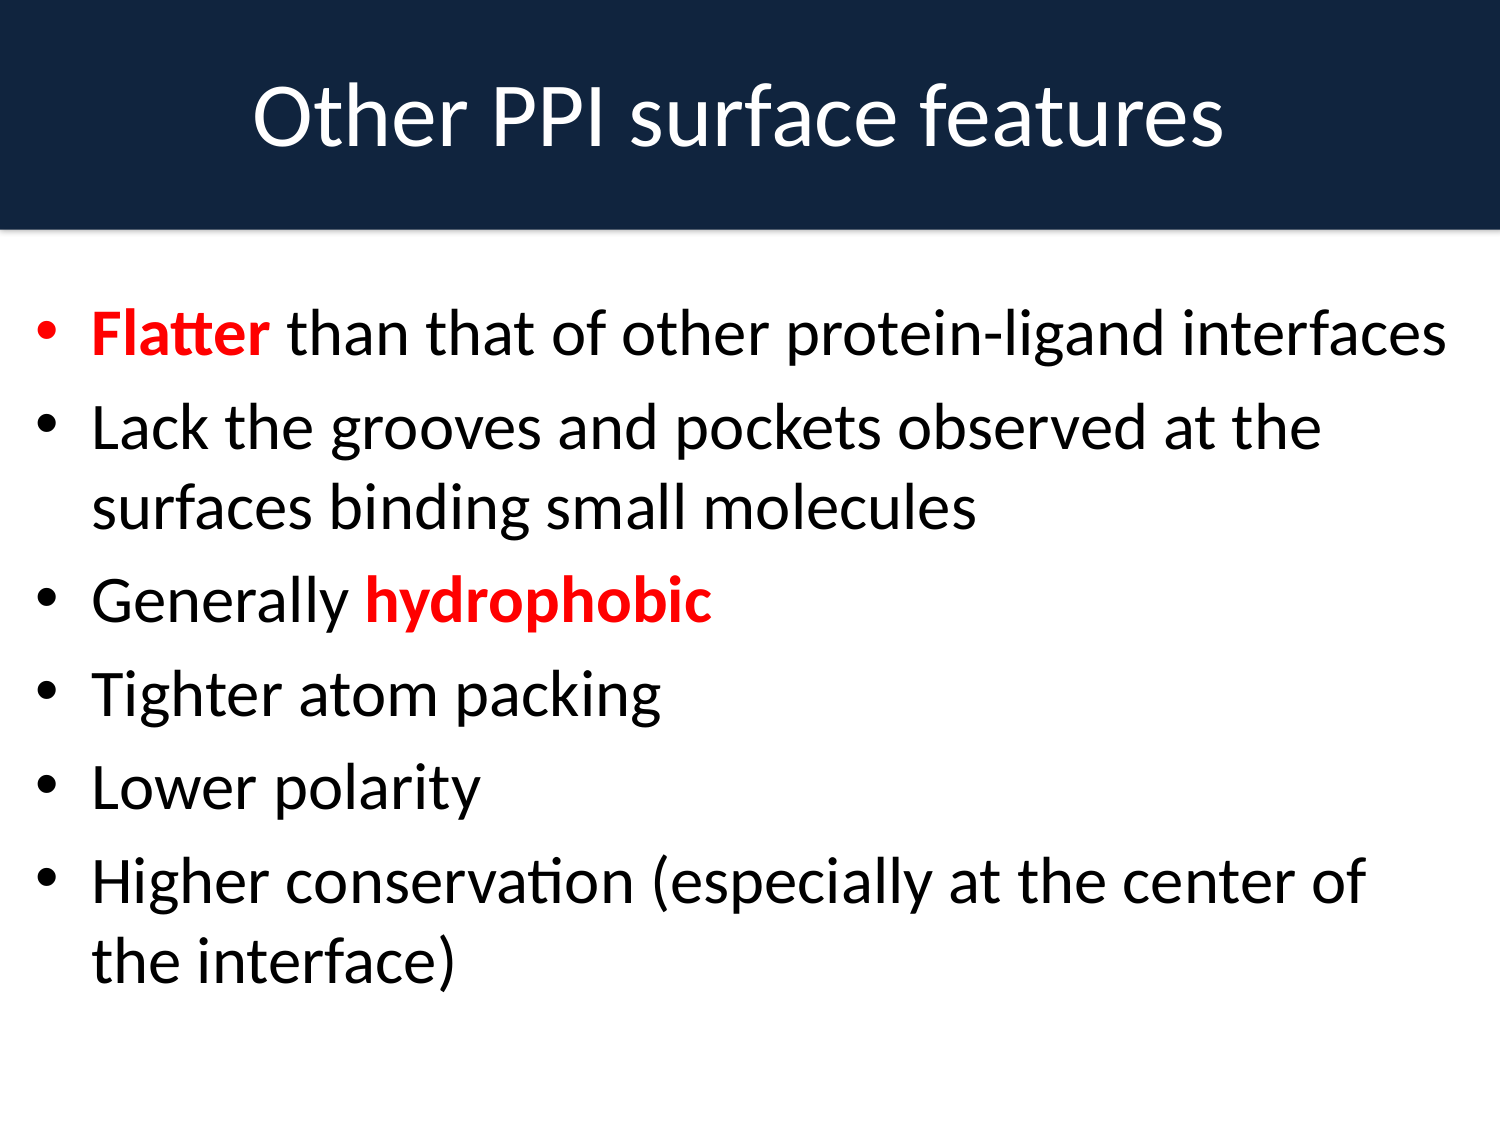

# Other PPI surface features
Flatter than that of other protein-ligand interfaces
Lack the grooves and pockets observed at the surfaces binding small molecules
Generally hydrophobic
Tighter atom packing
Lower polarity
Higher conservation (especially at the center of the interface)